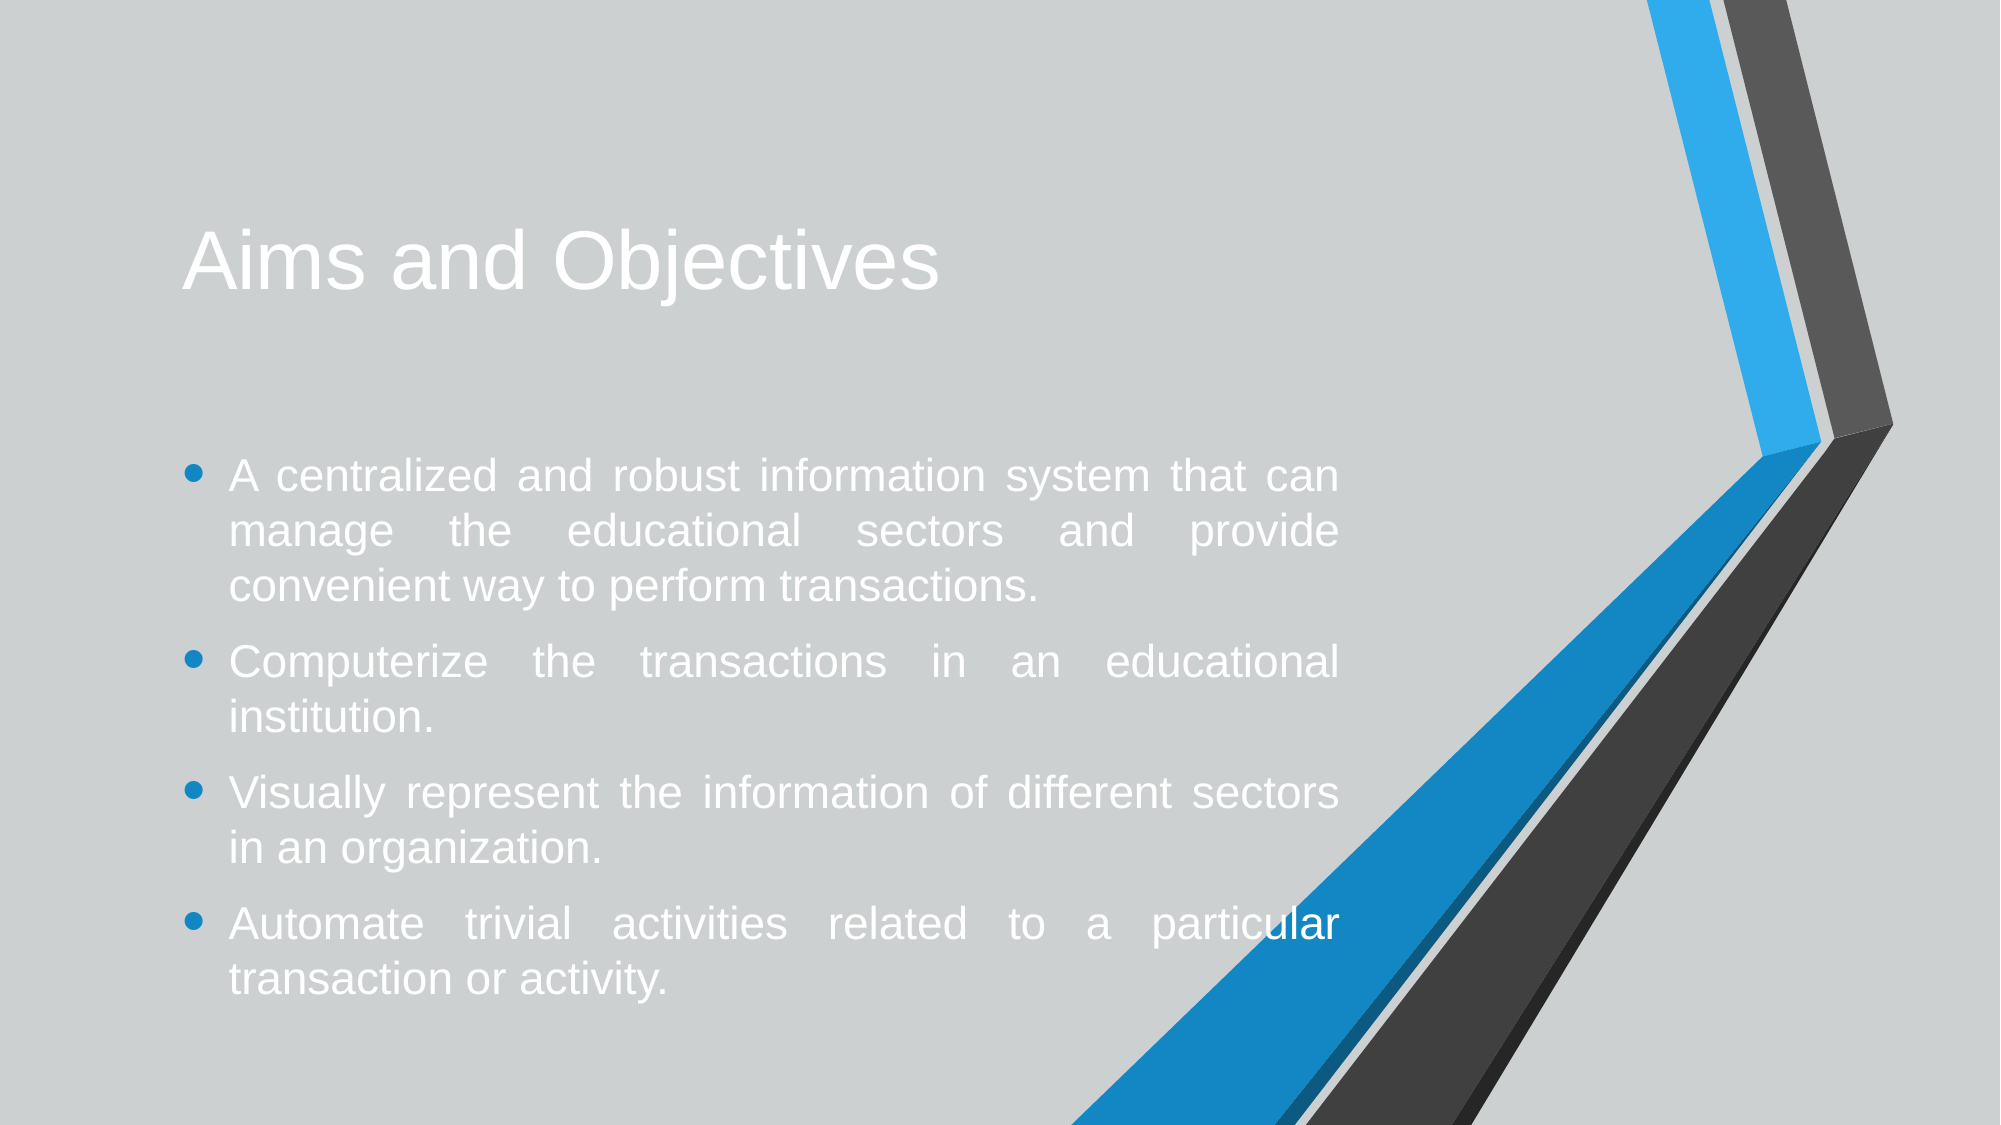

# Aims and Objectives
A centralized and robust information system that can manage the educational sectors and provide convenient way to perform transactions.
Computerize the transactions in an educational institution.
Visually represent the information of different sectors in an organization.
Automate trivial activities related to a particular transaction or activity.